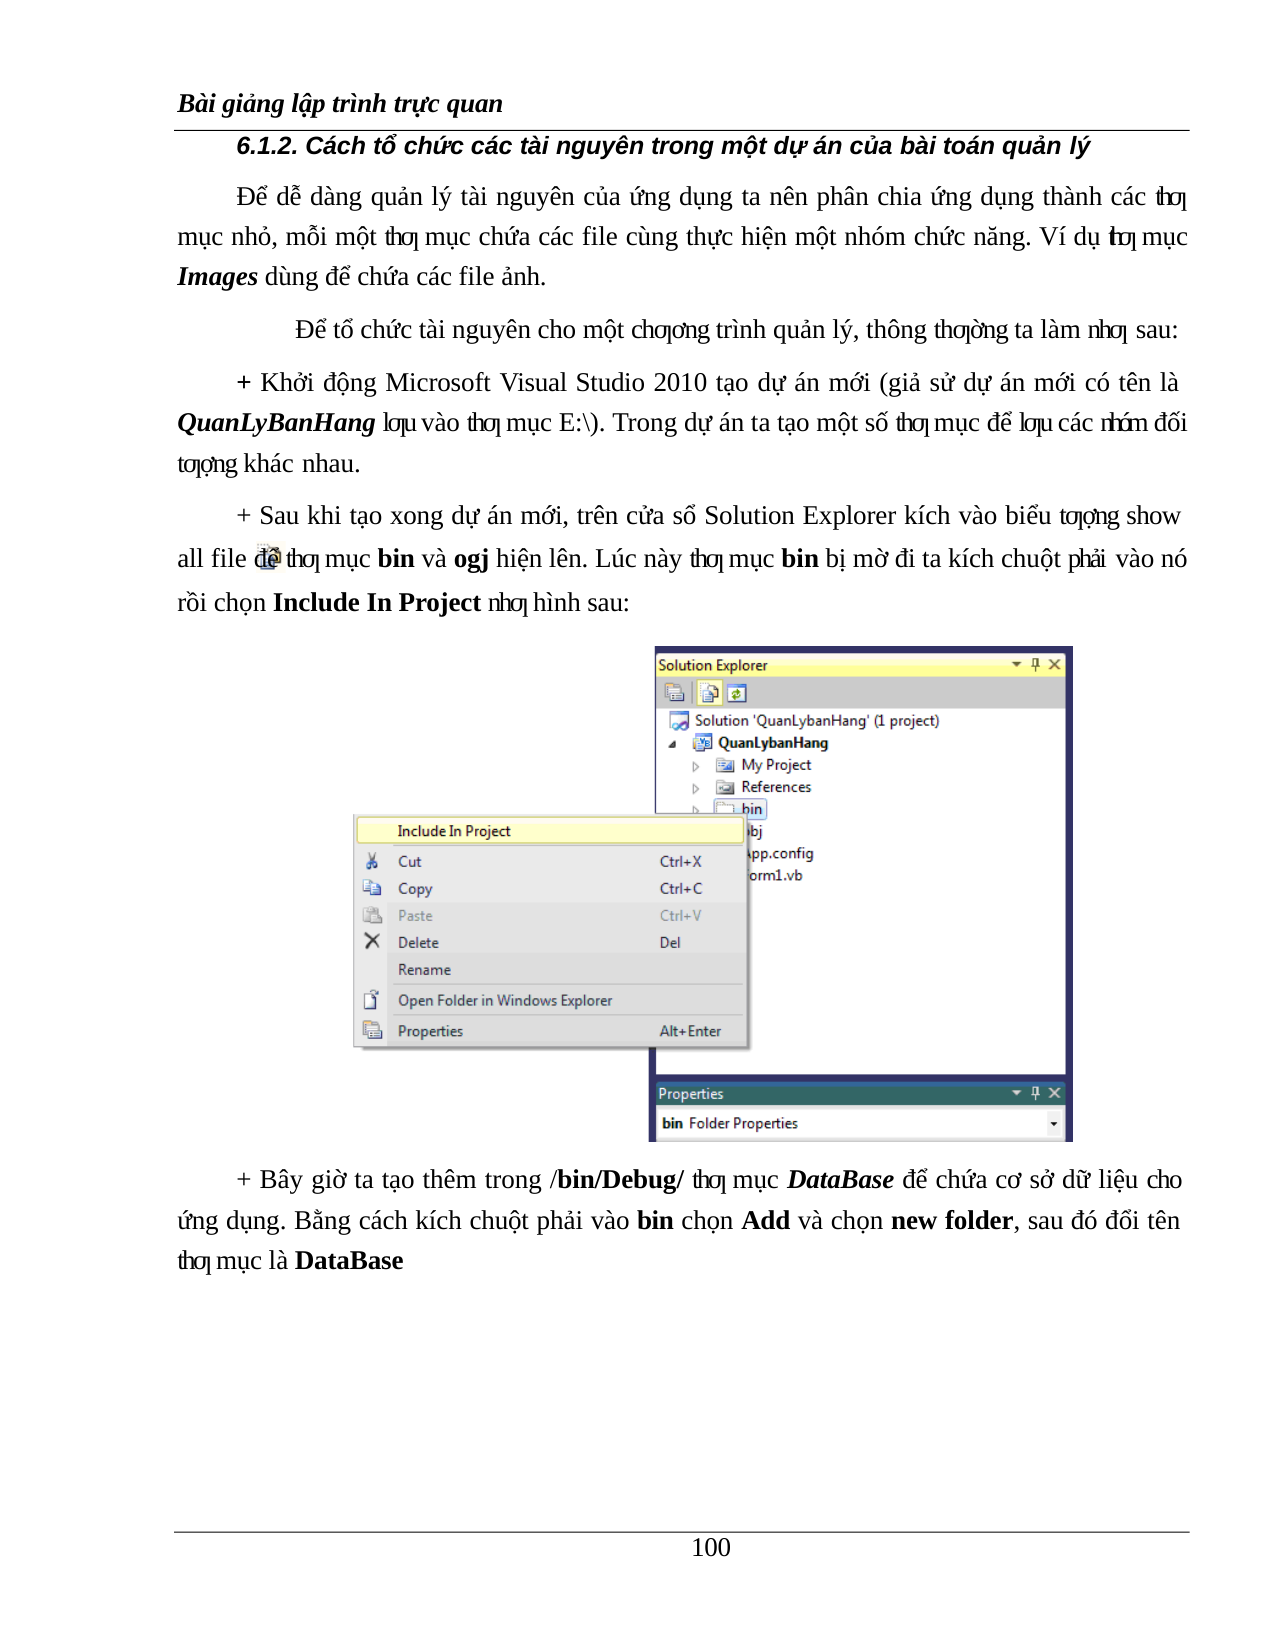

Bài giảng lập trình trực quan
6.1.2. Cách tổ chức các tài nguyên trong một dự án của bài toán quản lý
Để dễ dàng quản lý tài nguyên của ứng dụng ta nên phân chia ứng dụng thành các thƣ  mục nhỏ, mỗi một thƣ mục chứa các file cùng thực hiện một nhóm chức năng. Ví dụ thƣ  mục Images dùng để chứa các file ảnh.
Để tổ chức tài nguyên cho một chƣơng trình quản lý, thông thƣờng ta làm nhƣ sau:
+ Khởi động Microsoft Visual Studio 2010 tạo dự án mới (giả sử dự án mới có tên là  QuanLyBanHang lƣu vào thƣ mục E:\). Trong dự án ta tạo một số thƣ mục để lƣu các nhóm  đối tƣợng khác nhau.
+ Sau khi tạo xong dự án mới, trên cửa sổ Solution Explorer kích vào biểu tƣợng show  all file để thƣ mục bin và ogj hiện lên. Lúc này thƣ mục bin bị mờ đi ta kích chuột phải  vào nó rồi chọn Include In Project nhƣ hình sau:

+ Bây giờ ta tạo thêm trong /bin/Debug/ thƣ mục DataBase để chứa cơ sở dữ liệu cho  ứng dụng. Bằng cách kích chuột phải vào bin chọn Add và chọn new folder, sau đó đổi tên  thƣ mục là DataBase
100